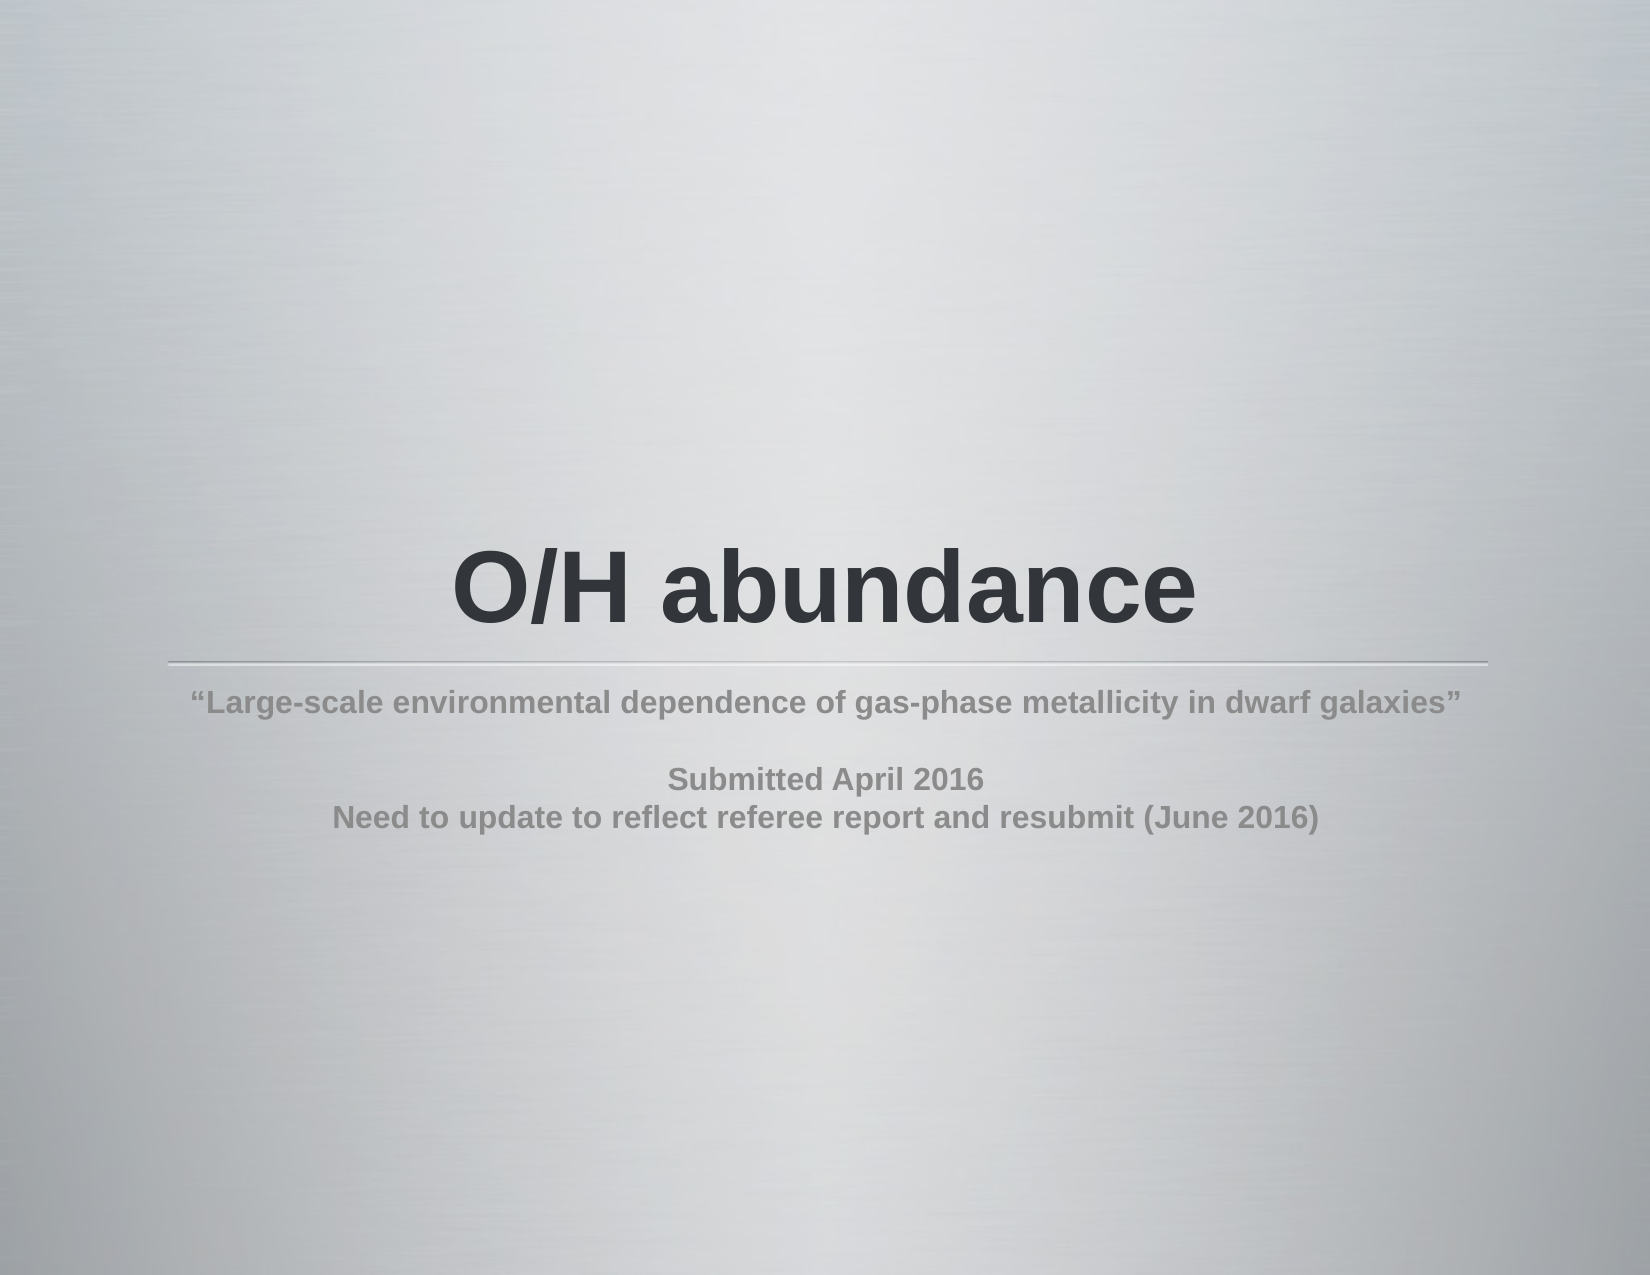

# O/H abundance
“Large-scale environmental dependence of gas-phase metallicity in dwarf galaxies”

Submitted April 2016
Need to update to reflect referee report and resubmit (June 2016)